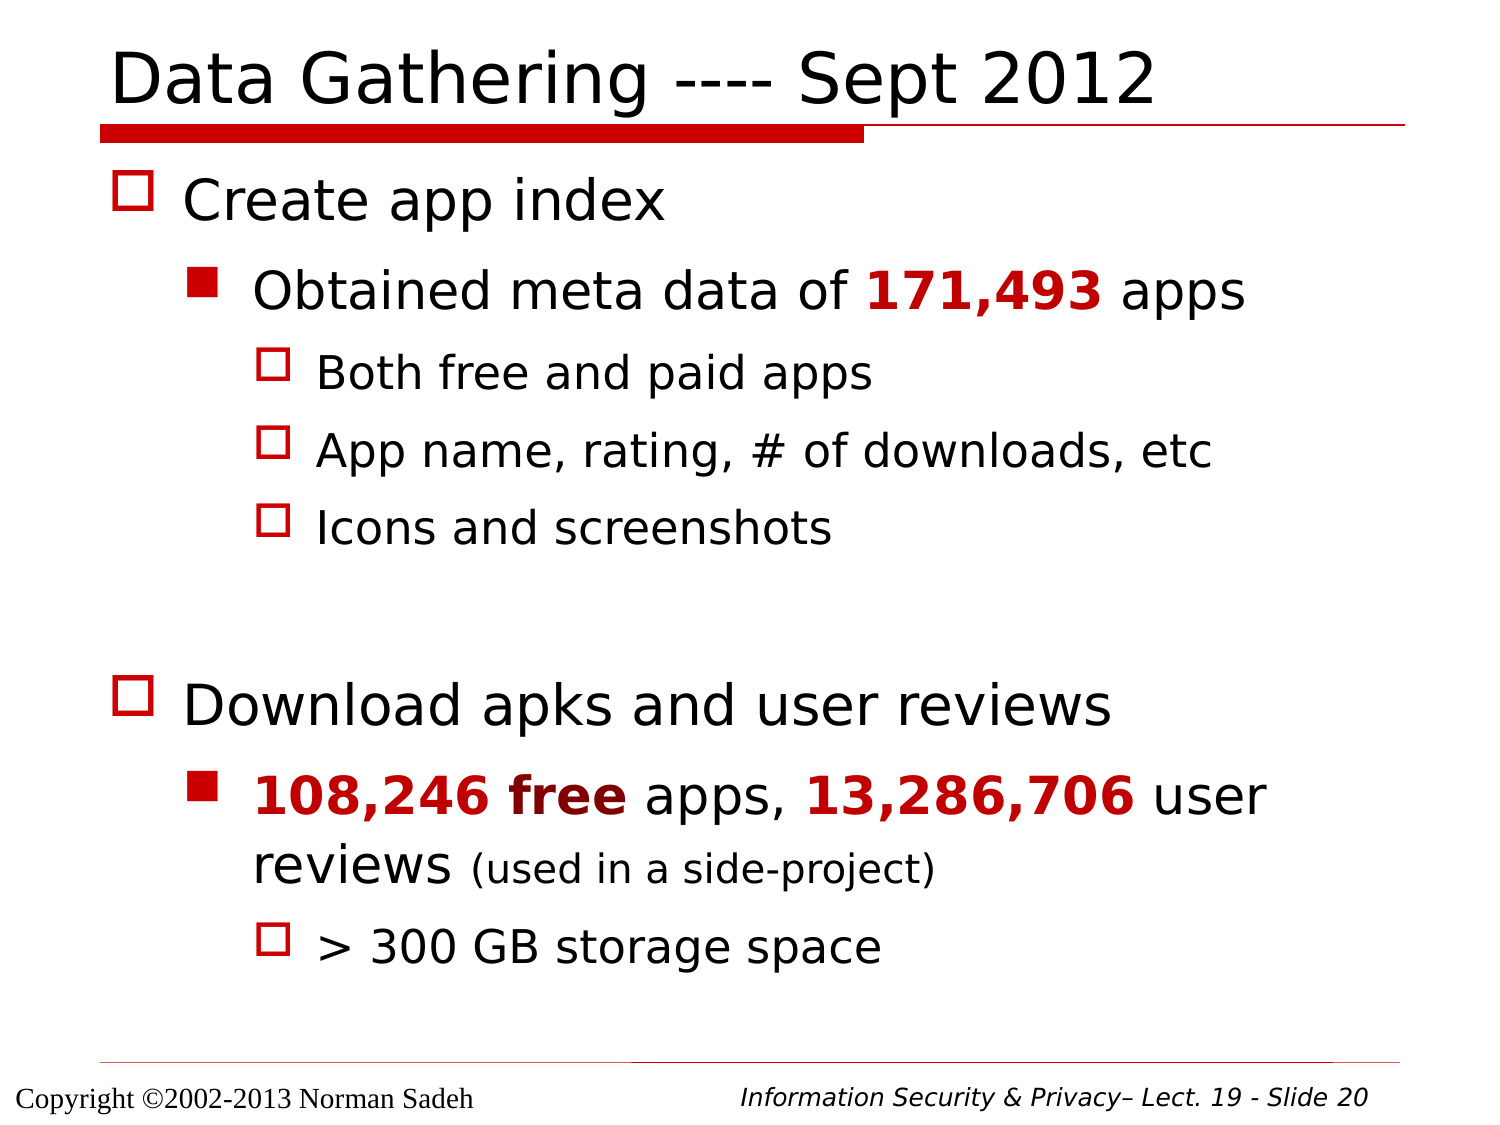

# Data Gathering ---- Sept 2012
Create app index
Obtained meta data of 171,493 apps
Both free and paid apps
App name, rating, # of downloads, etc
Icons and screenshots

Download apks and user reviews
108,246 free apps, 13,286,706 user reviews (used in a side-project)
> 300 GB storage space